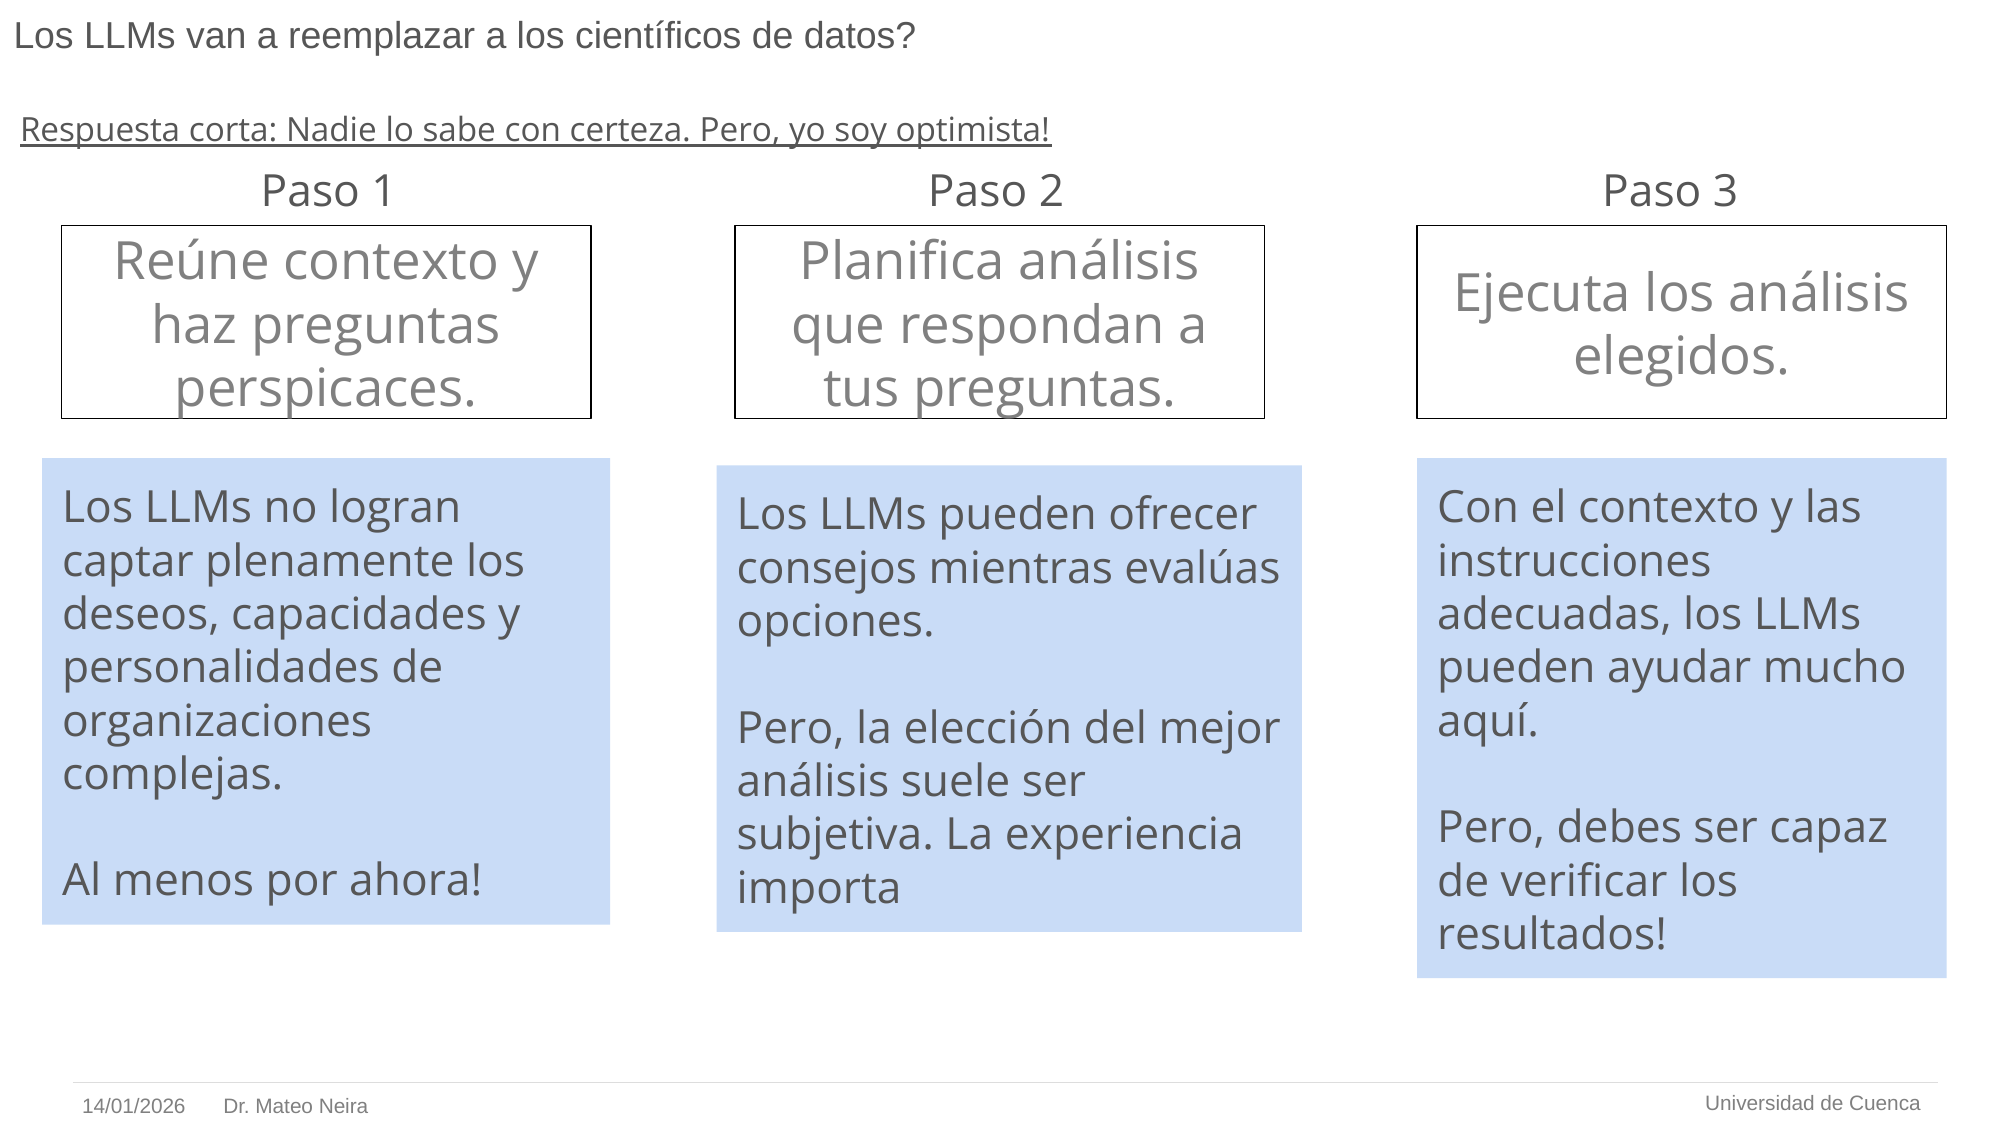

# Los LLMs van a reemplazar a los científicos de datos?
Respuesta corta: Nadie lo sabe con certeza. Pero, yo soy optimista!
Paso 1
Reúne contexto y haz preguntas perspicaces.
Paso 2
Planifica análisis que respondan a tus preguntas.
Paso 3
Ejecuta los análisis elegidos.
Los LLMs no logran captar plenamente los deseos, capacidades y personalidades de organizaciones complejas.

Al menos por ahora!
Con el contexto y las instrucciones adecuadas, los LLMs pueden ayudar mucho aquí.

Pero, debes ser capaz de verificar los resultados!
Los LLMs pueden ofrecer consejos mientras evalúas opciones.

Pero, la elección del mejor análisis suele ser subjetiva. La experiencia importa